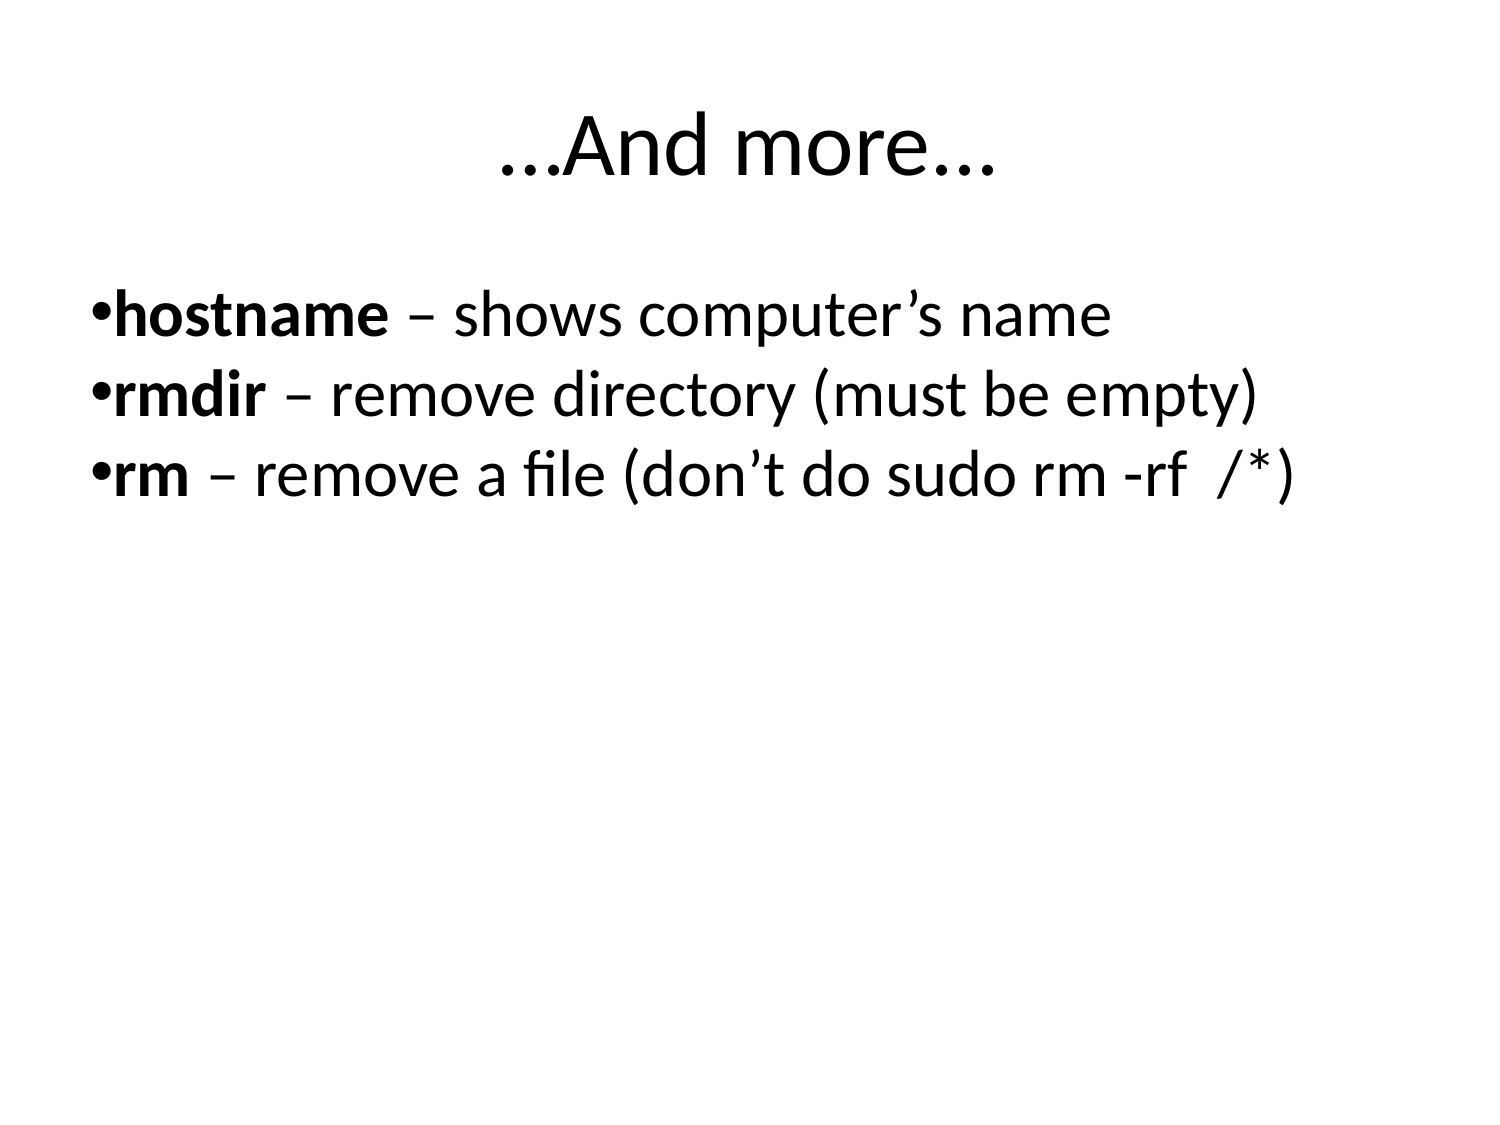

…And more...
hostname – shows computer’s name
rmdir – remove directory (must be empty)
rm – remove a file (don’t do sudo rm -rf  /*)